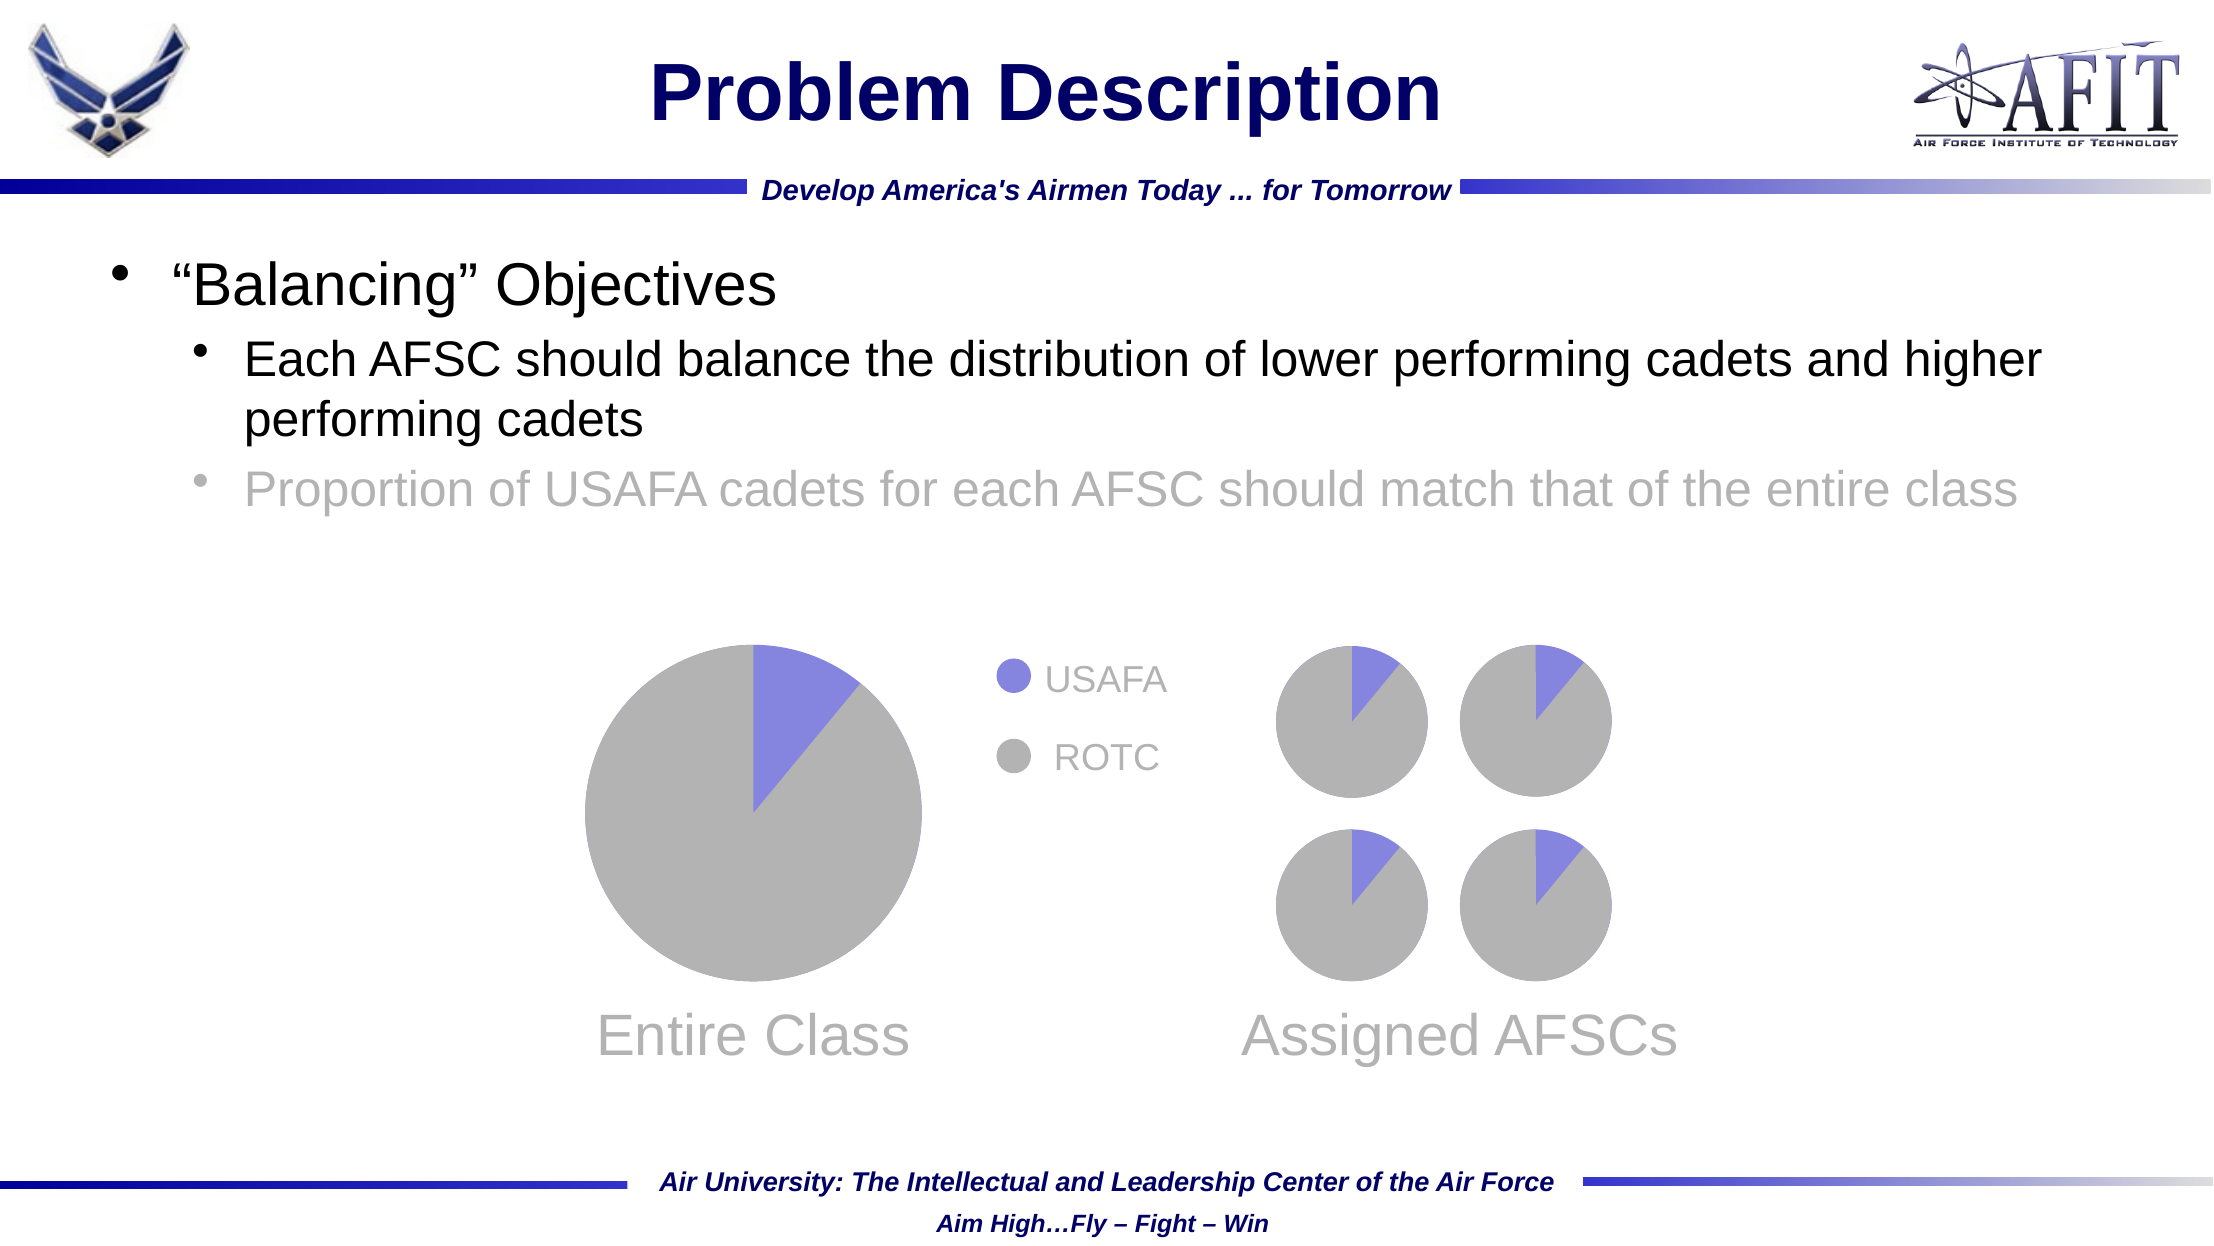

# Problem Description

“Balancing” Objectives
Each AFSC should balance the distribution of lower performing cadets and higher performing cadets
Proportion of USAFA cadets for each AFSC should match that of the entire class

USAFA

ROTC

Entire Class
Assigned AFSCs